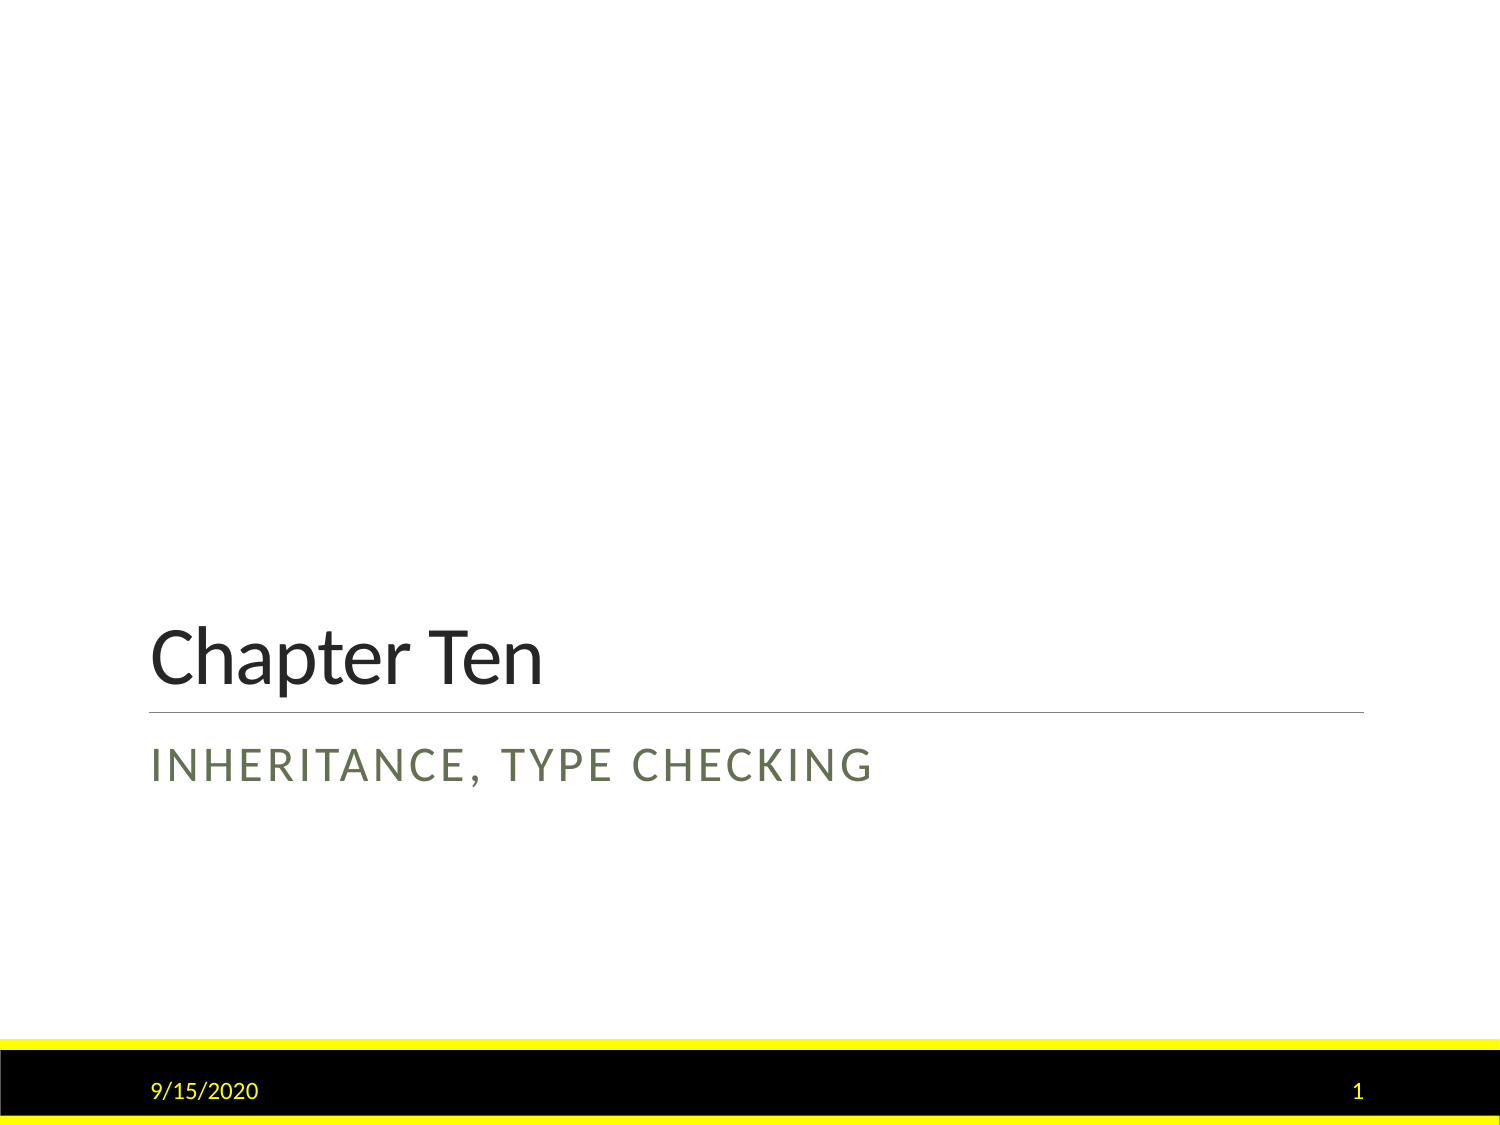

# Chapter Ten

Inheritance, type checking

9/15/2020
1